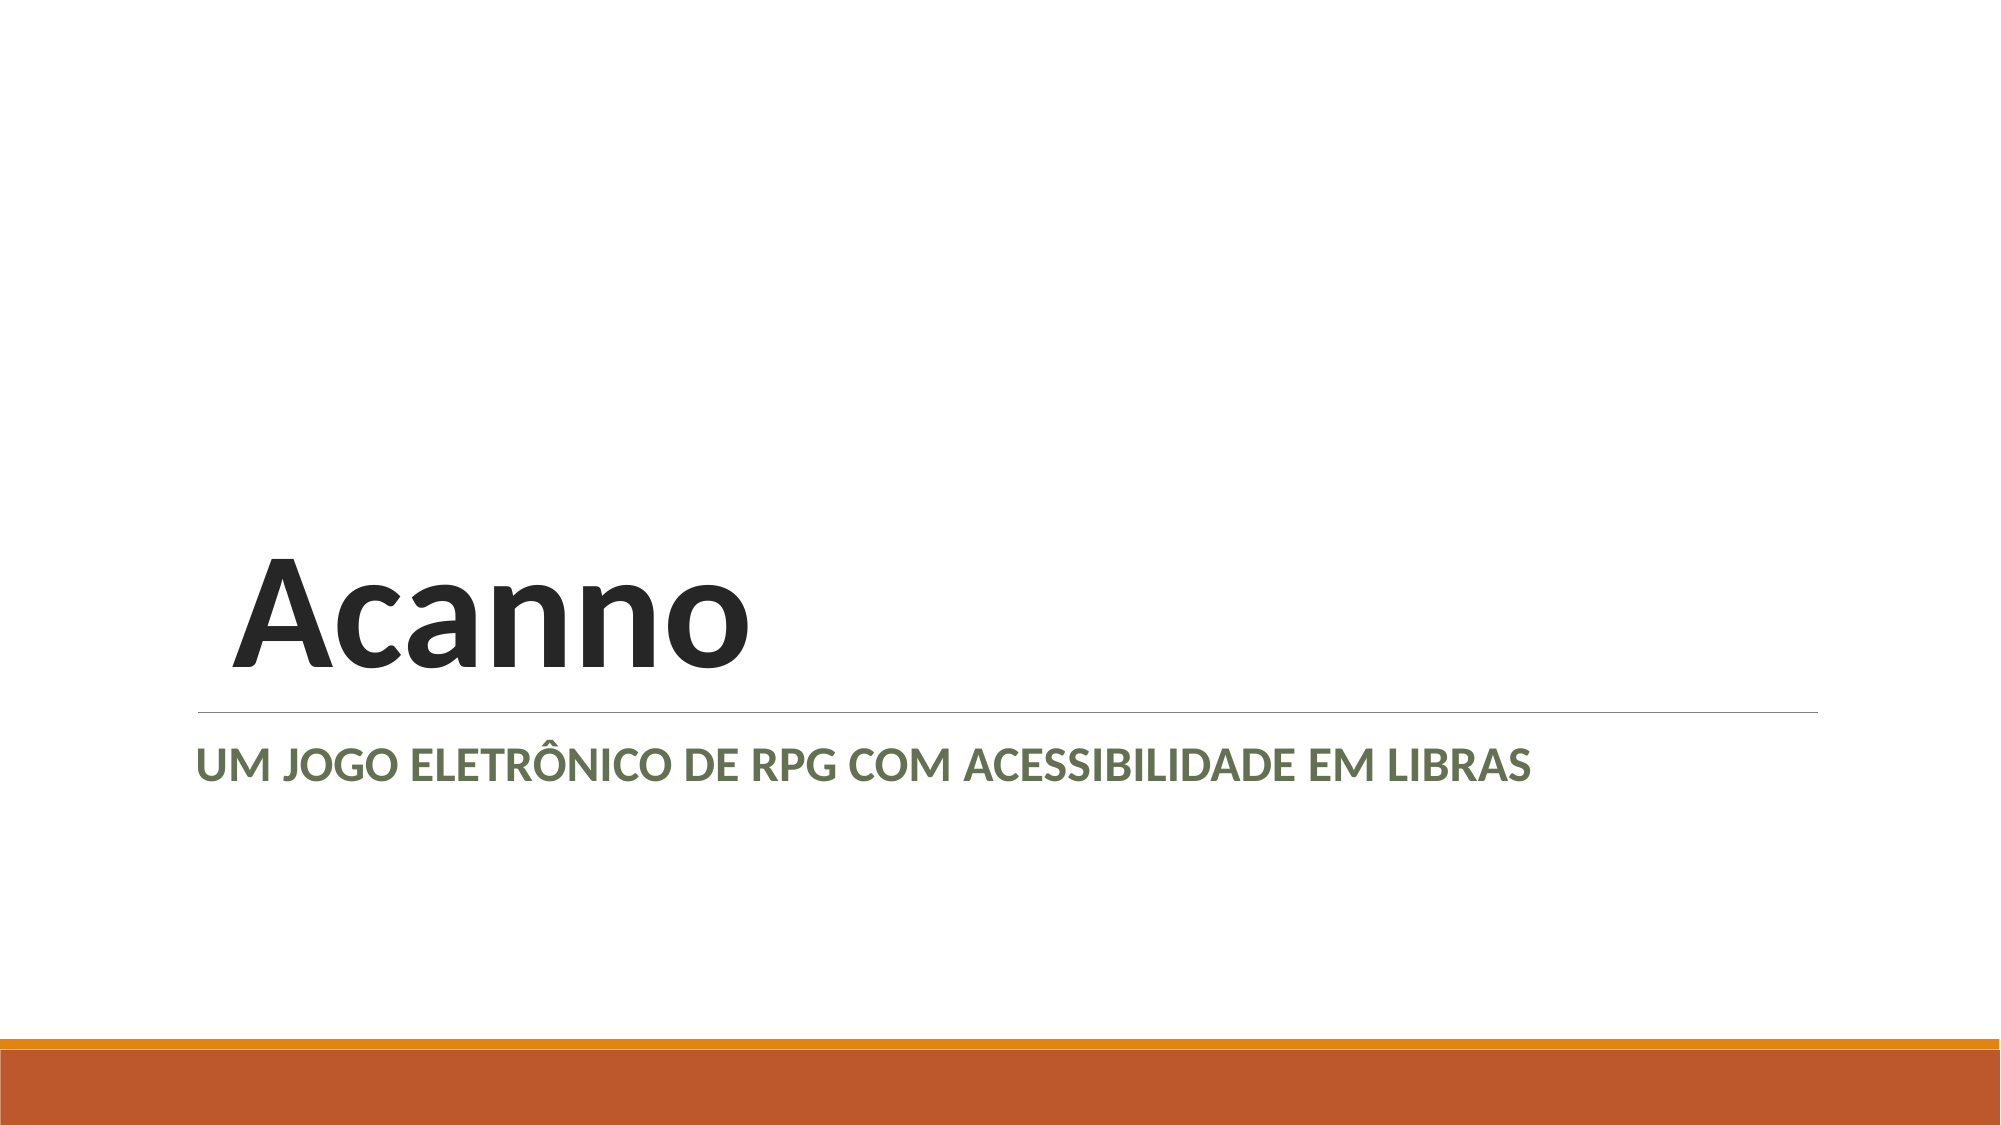

# Acanno
UM JOGO ELETRÔNICO DE RPG COM ACESSIBILIDADE EM LIBRAS